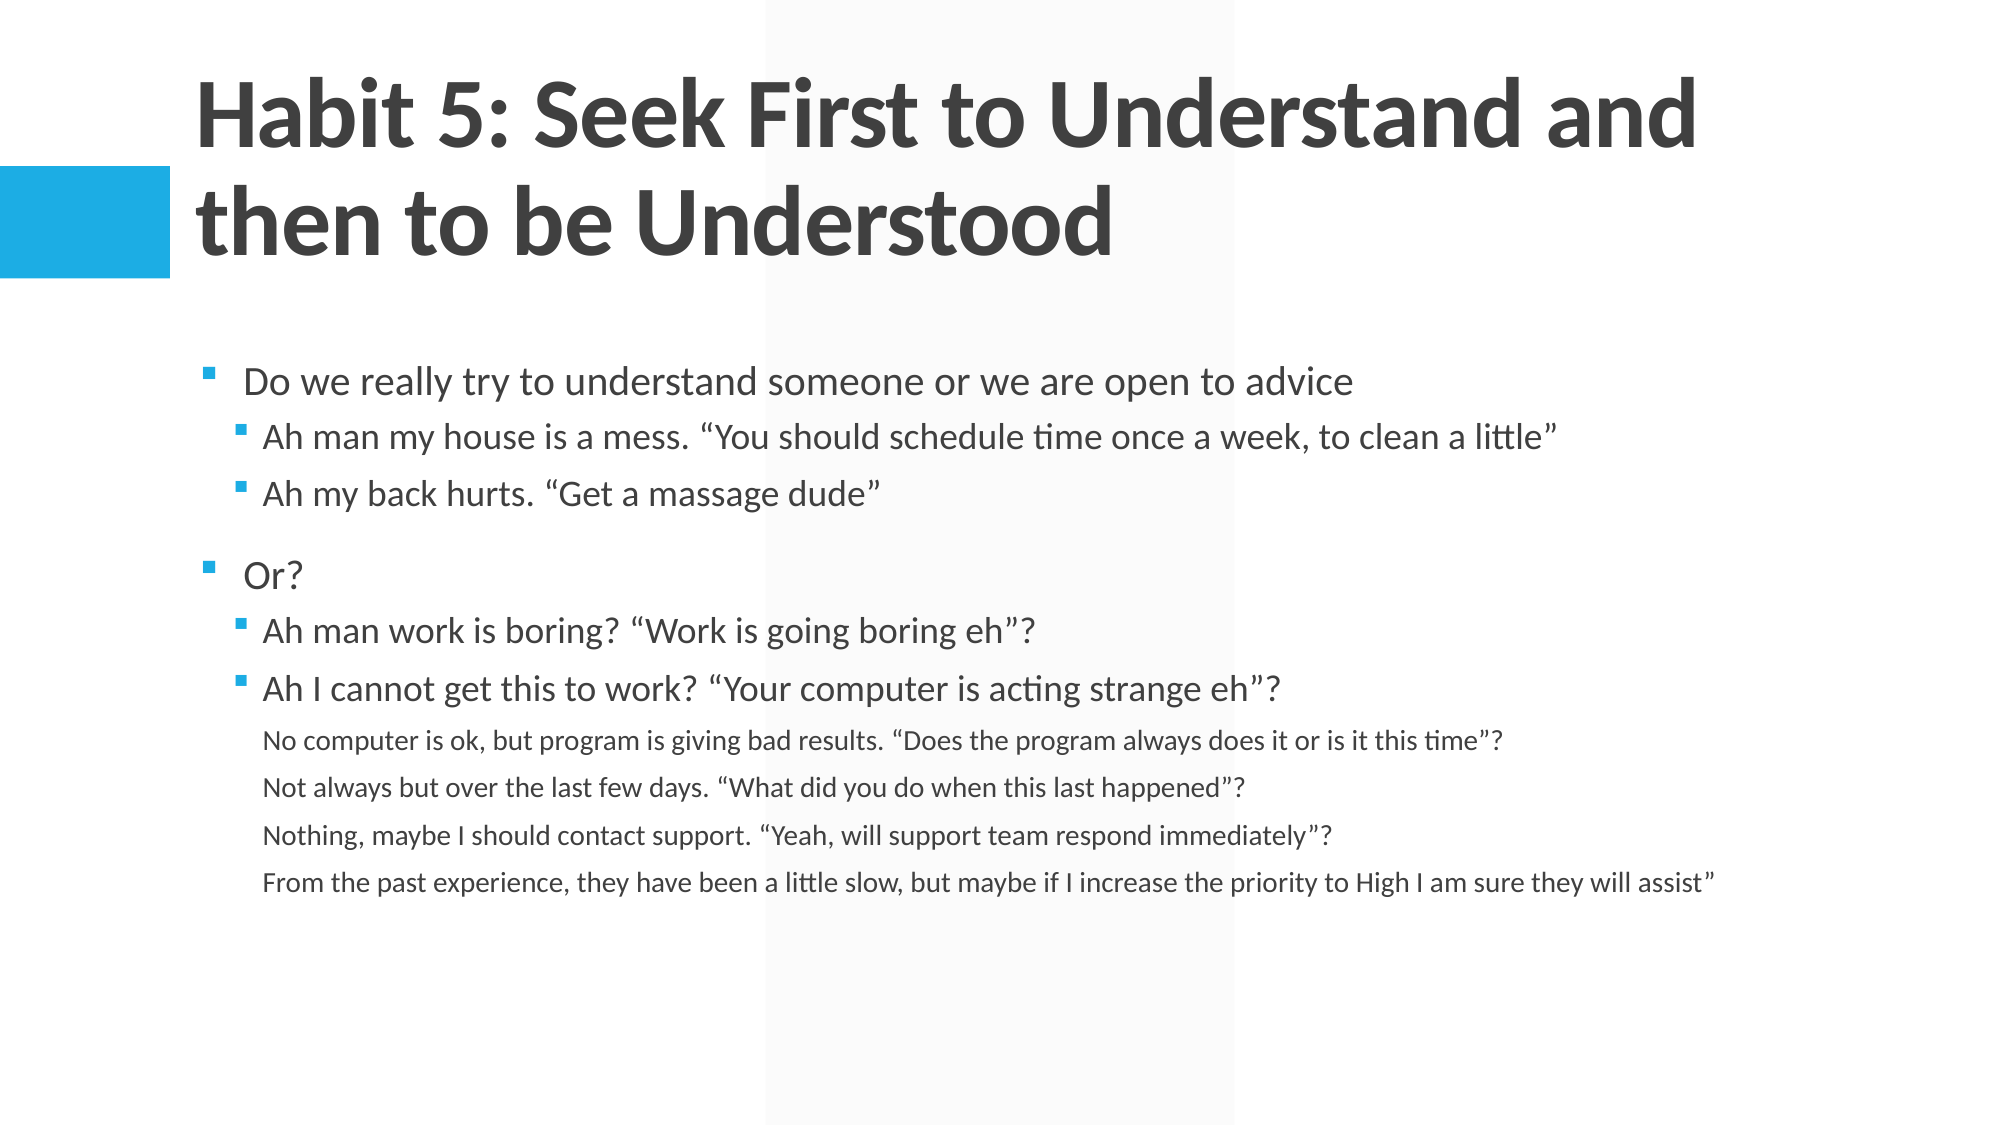

# Habit 5: Seek First to Understand and then to be Understood
Do we really try to understand someone or we are open to advice
Ah man my house is a mess. “You should schedule time once a week, to clean a little”
Ah my back hurts. “Get a massage dude”
Or?
Ah man work is boring? “Work is going boring eh”?
Ah I cannot get this to work? “Your computer is acting strange eh”?
No computer is ok, but program is giving bad results. “Does the program always does it or is it this time”?
Not always but over the last few days. “What did you do when this last happened”?
Nothing, maybe I should contact support. “Yeah, will support team respond immediately”?
From the past experience, they have been a little slow, but maybe if I increase the priority to High I am sure they will assist”